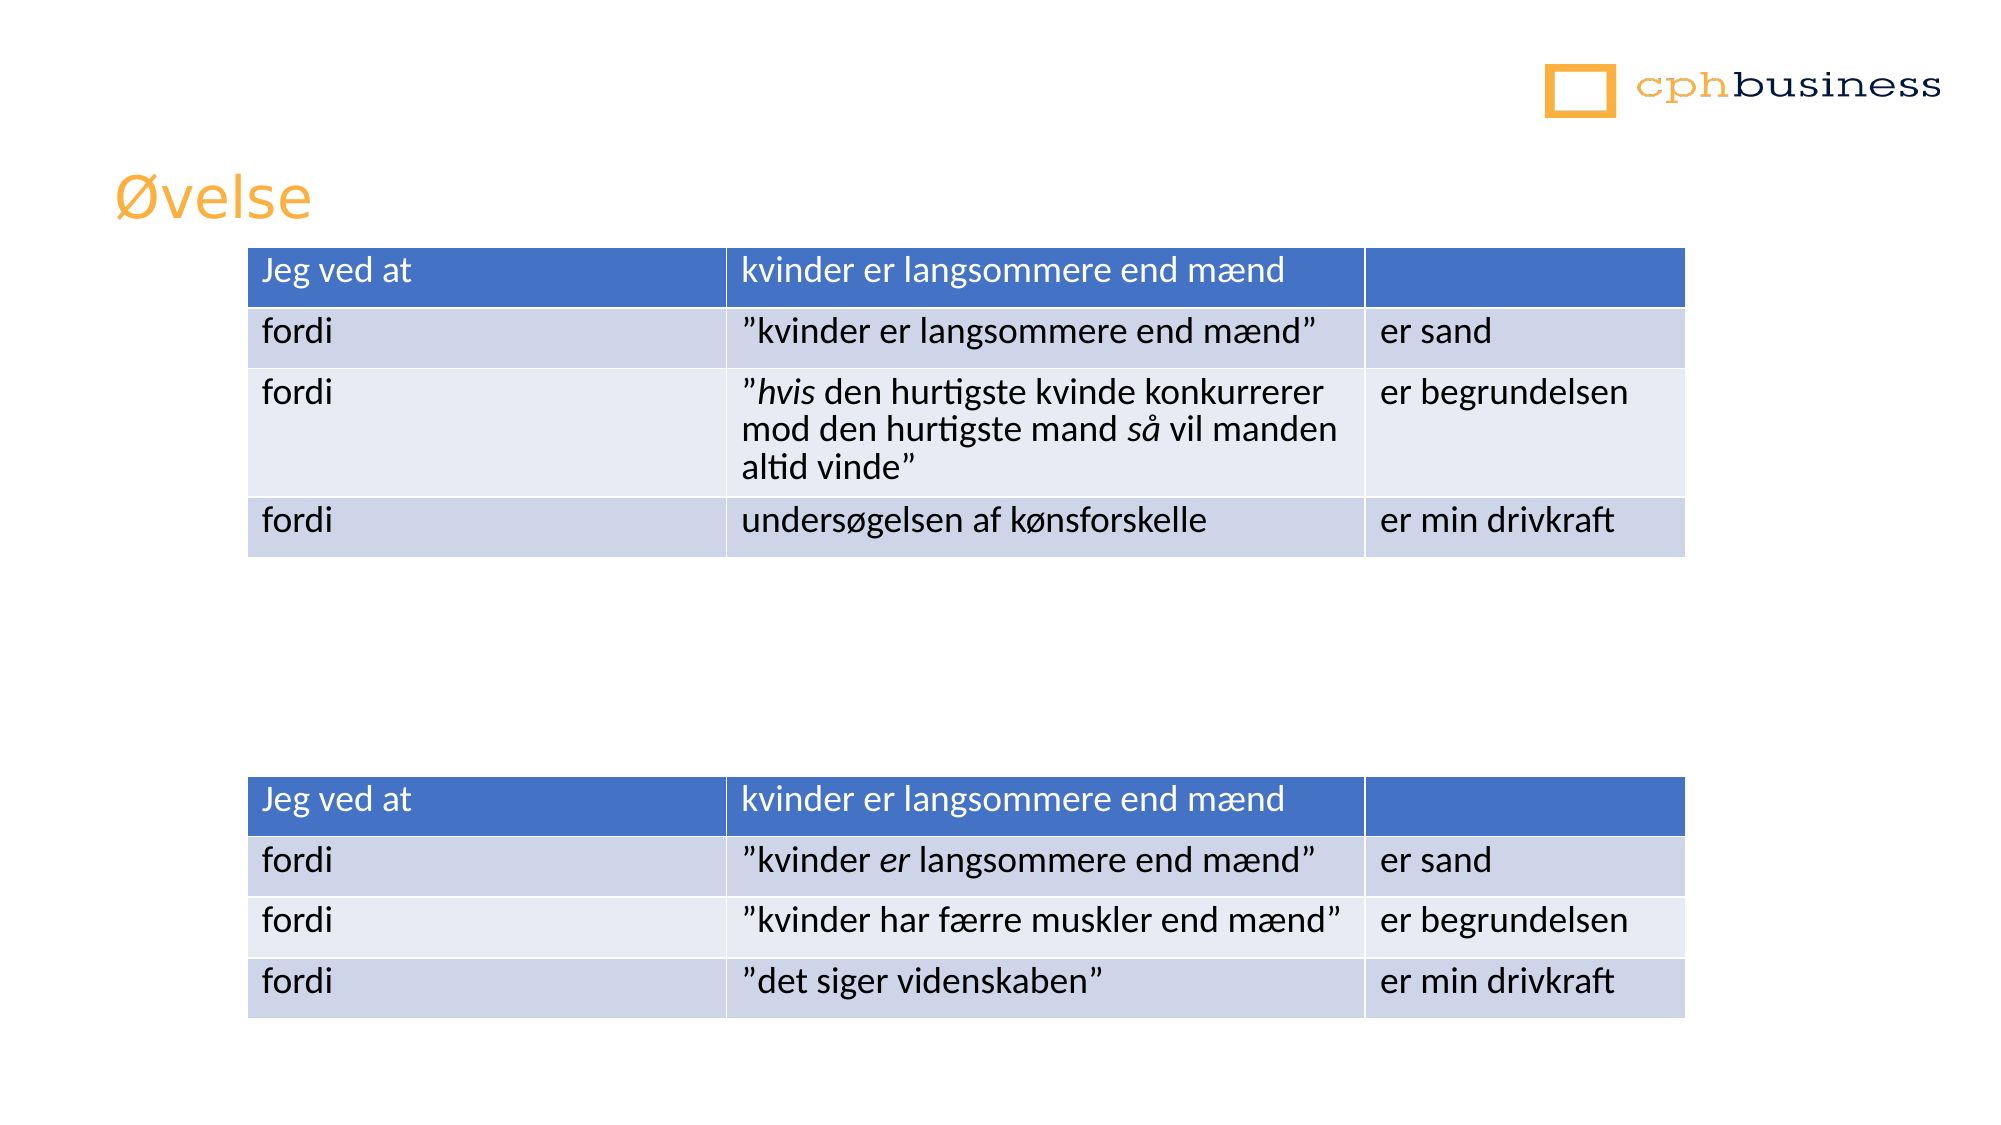

Øvelse
| Jeg ved at | kvinder er langsommere end mænd |  |
| --- | --- | --- |
| fordi | ”kvinder er langsommere end mænd” | er sand |
| fordi | ”hvis den hurtigste kvinde konkurrerer mod den hurtigste mand så vil manden altid vinde” | er begrundelsen |
| fordi | undersøgelsen af kønsforskelle | er min drivkraft |
| Jeg ved at | kvinder er langsommere end mænd |  |
| --- | --- | --- |
| fordi | ”kvinder er langsommere end mænd” | er sand |
| fordi | ”kvinder har færre muskler end mænd” | er begrundelsen |
| fordi | ”det siger videnskaben” | er min drivkraft |